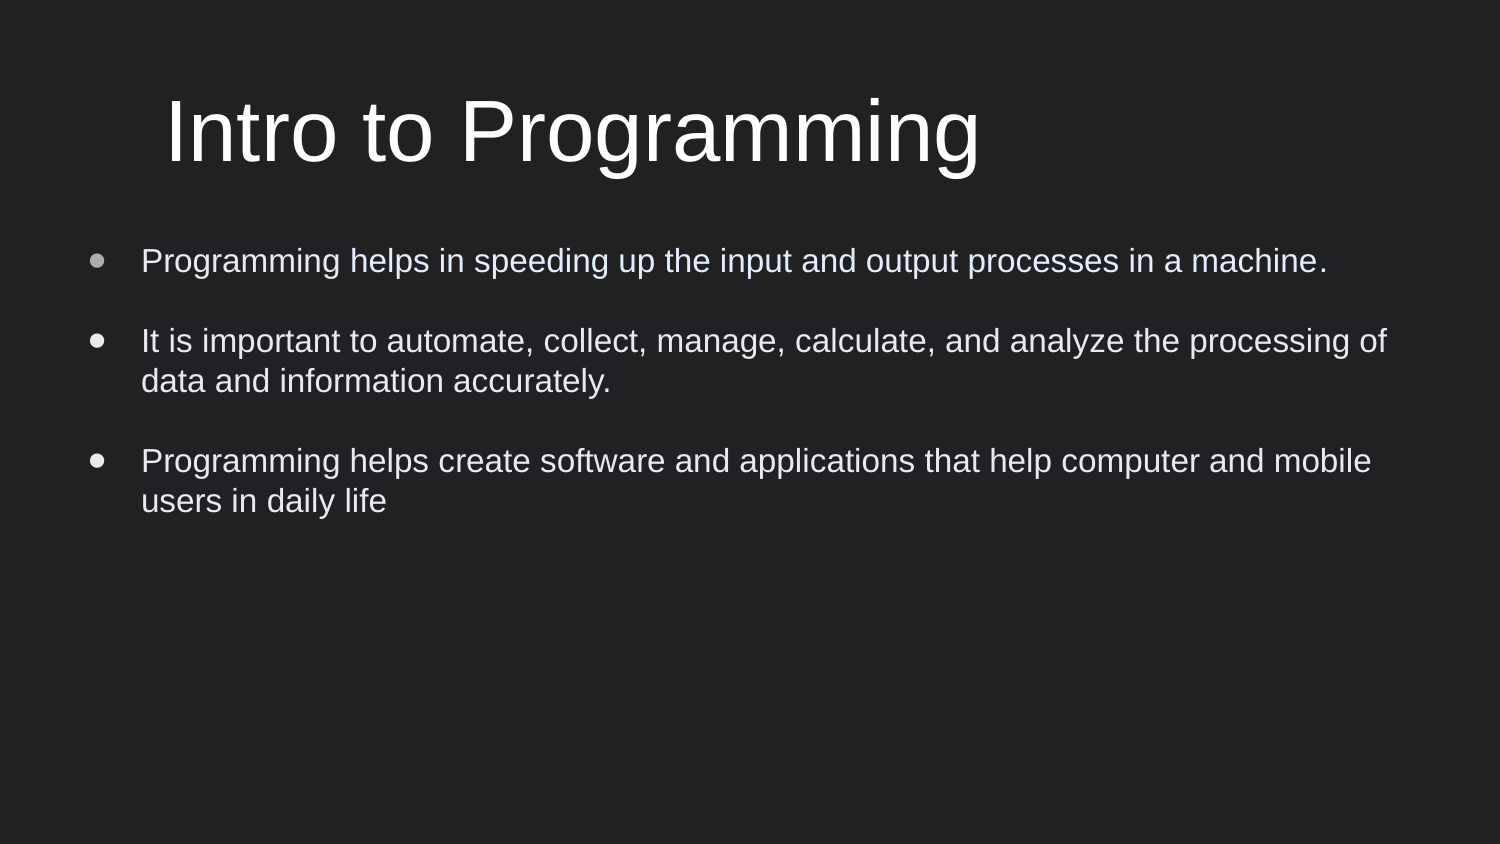

# Intro to Programming
Programming helps in speeding up the input and output processes in a machine.

It is important to automate, collect, manage, calculate, and analyze the processing of data and information accurately.

Programming helps create software and applications that help computer and mobile users in daily life